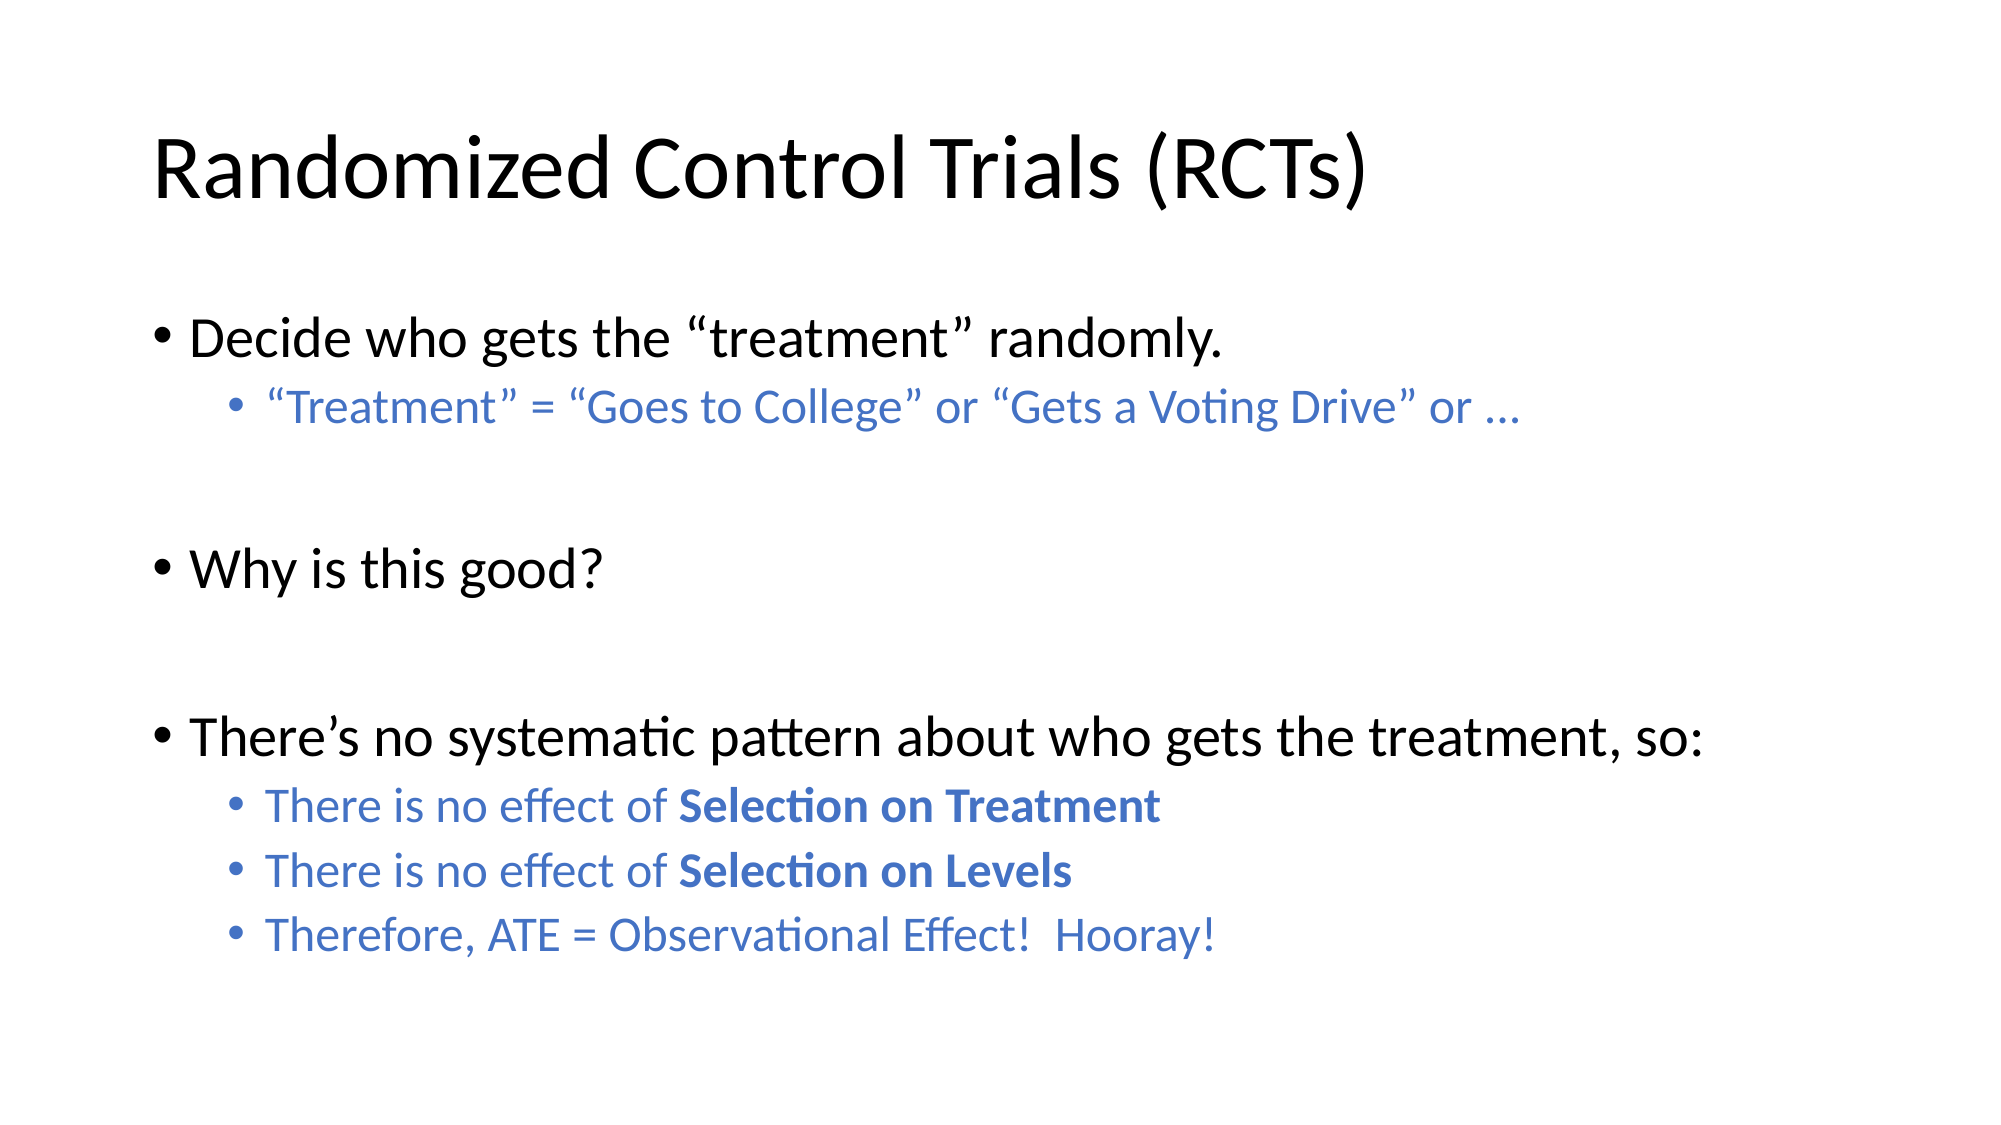

# Randomized Control Trials (RCTs)
Decide who gets the “treatment” randomly.
“Treatment” = “Goes to College” or “Gets a Voting Drive” or ...

Why is this good?

There’s no systematic pattern about who gets the treatment, so:
There is no effect of Selection on Treatment
There is no effect of Selection on Levels
Therefore, ATE = Observational Effect!  Hooray!